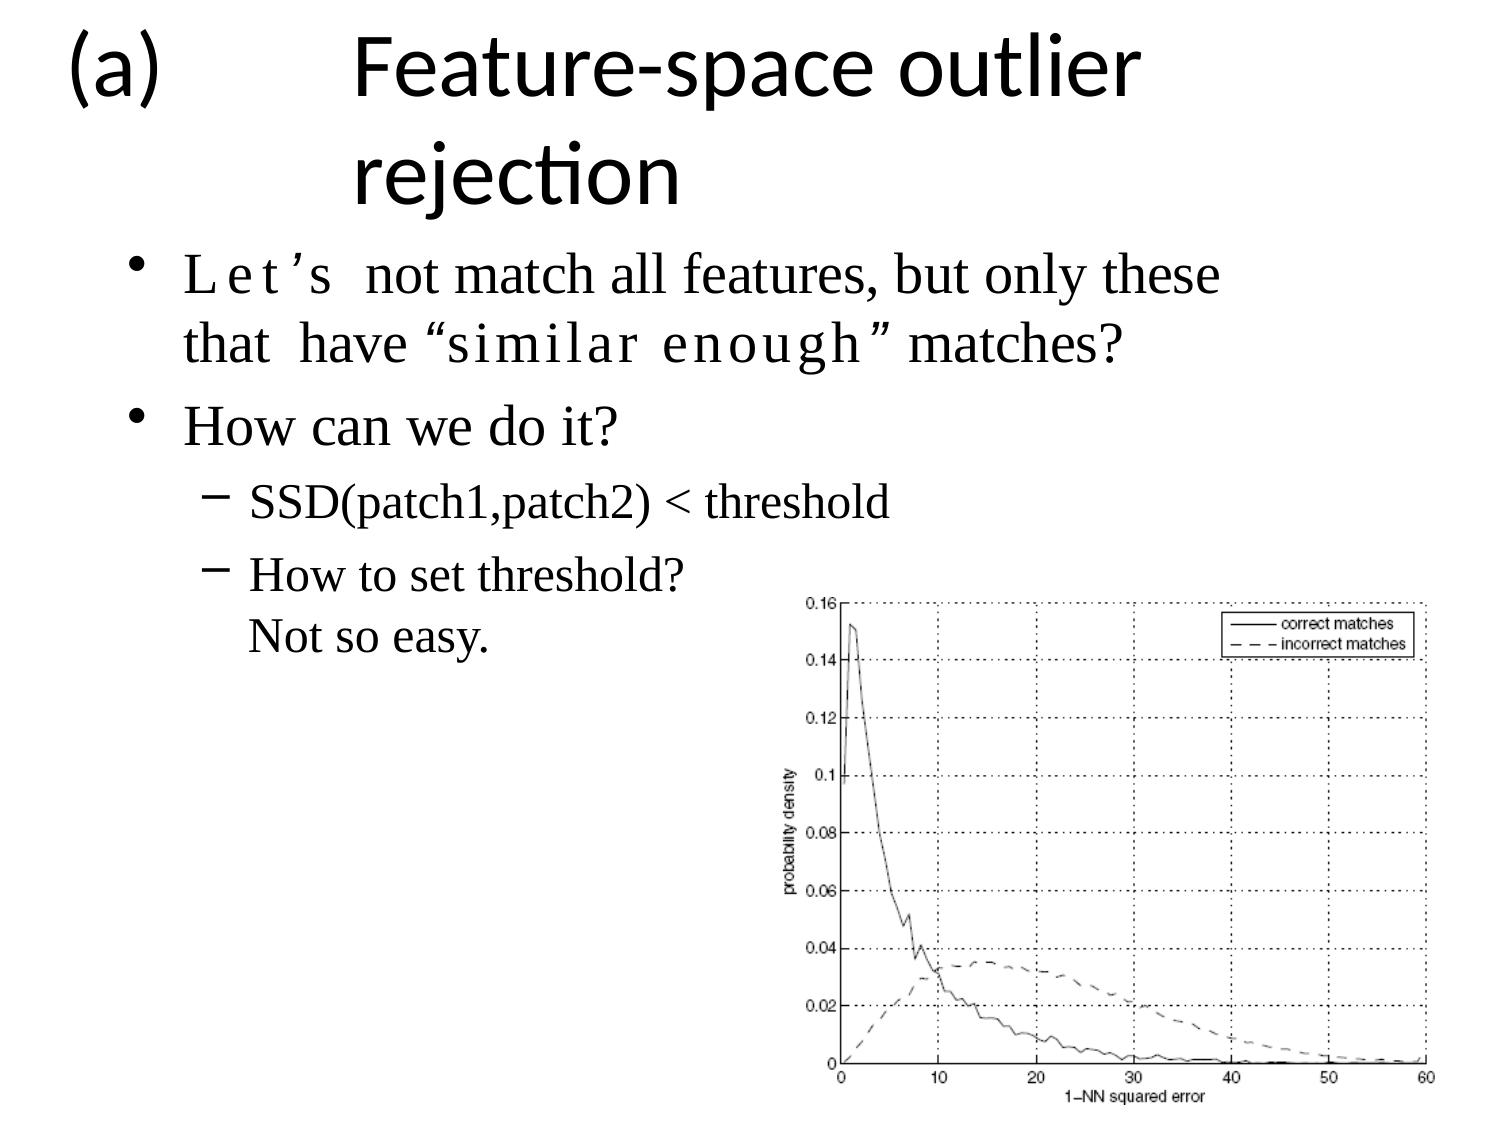

# (a)	Feature-space outlier  rejection
Let’s not match all features, but only these that  have “similar enough” matches?
How can we do it?
SSD(patch1,patch2) < threshold
How to set threshold?
Not so easy.